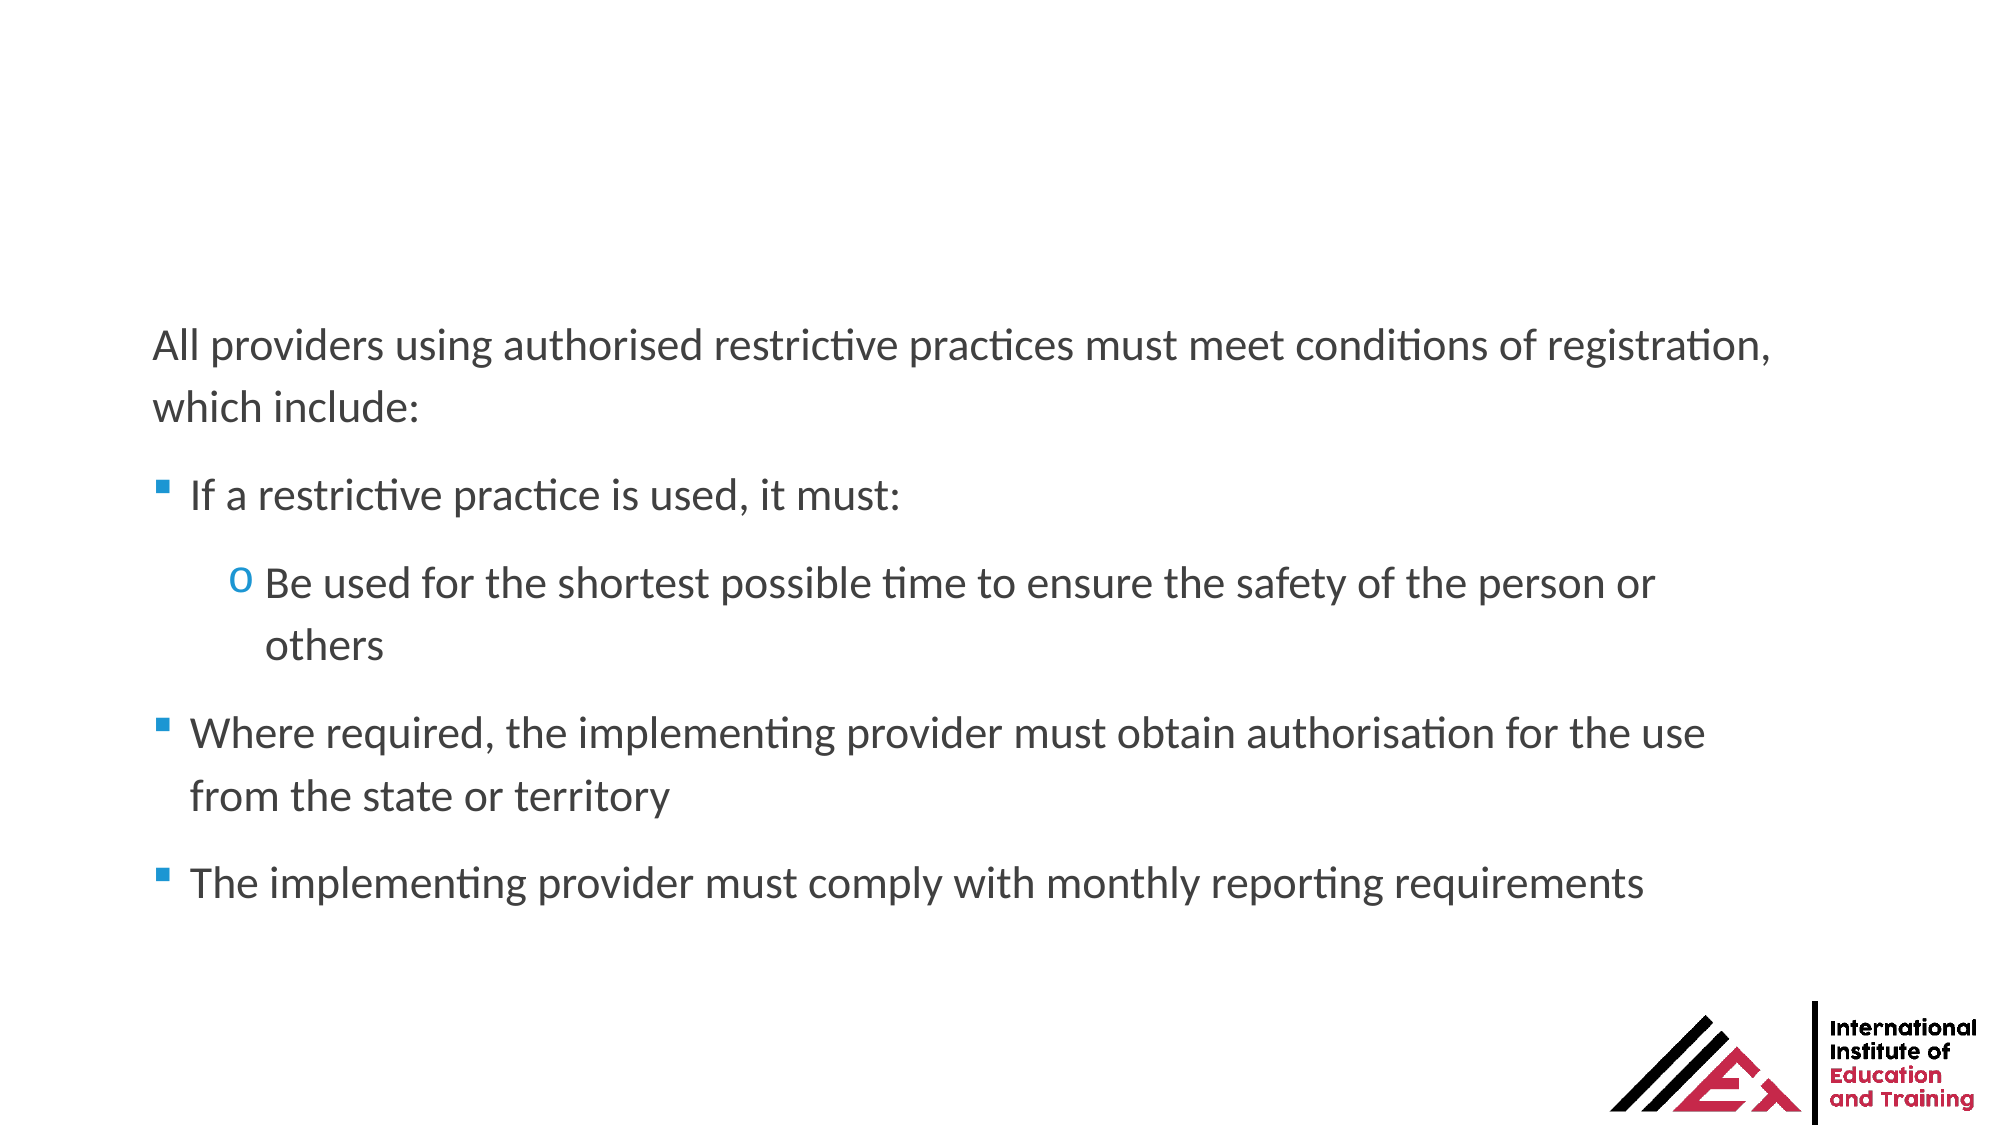

All providers using authorised restrictive practices must meet conditions of registration, which include:
If a restrictive practice is used, it must:
Be used for the shortest possible time to ensure the safety of the person or others
Where required, the implementing provider must obtain authorisation for the use from the state or territory
The implementing provider must comply with monthly reporting requirements